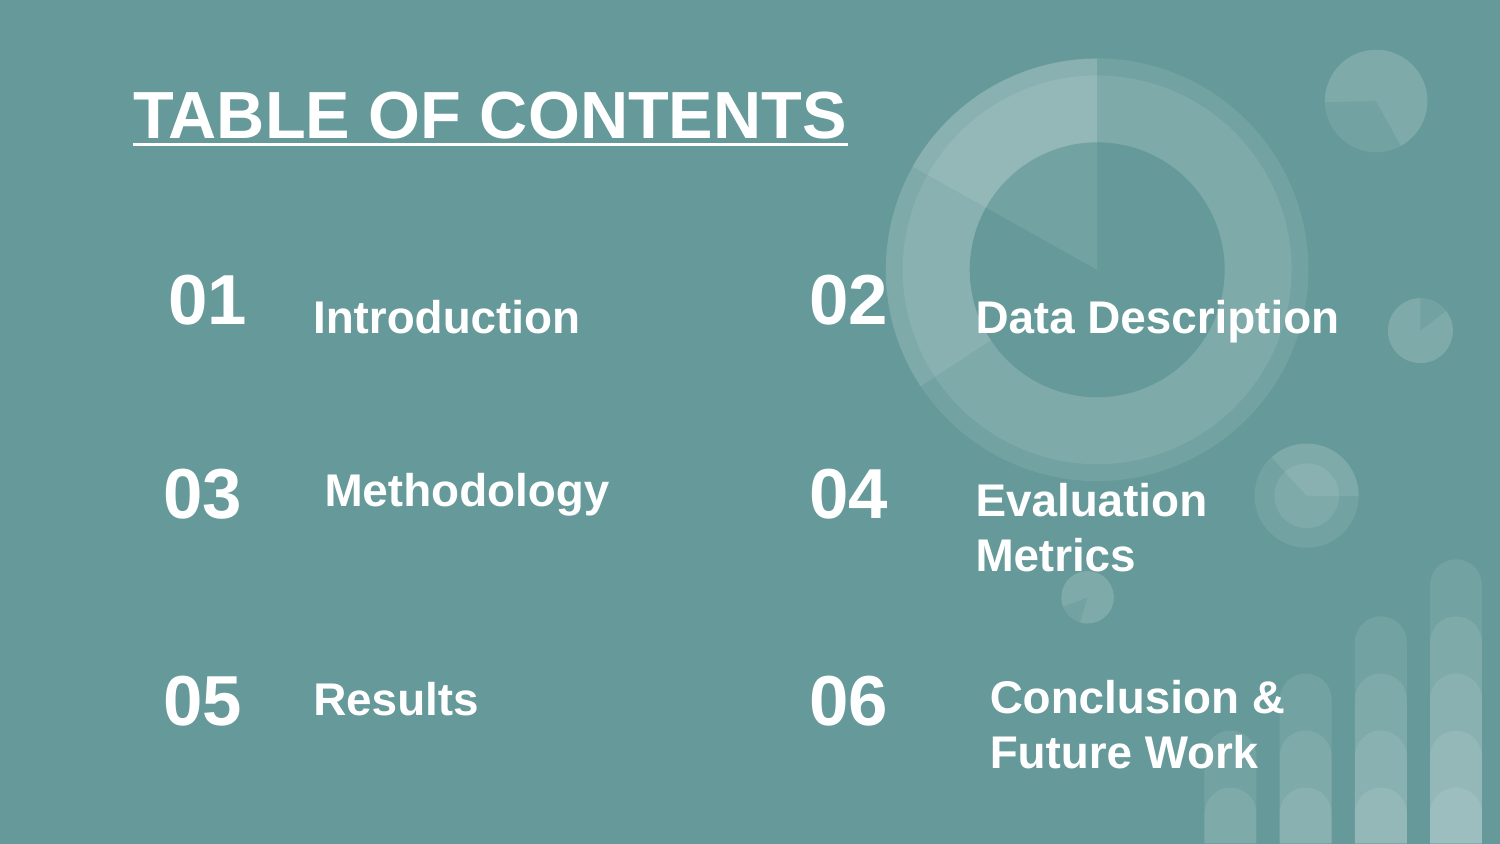

TABLE OF CONTENTS
01
02
Data Description
Introduction
03
04
Methodology
Evaluation Metrics
05
06
Results
Conclusion & Future Work